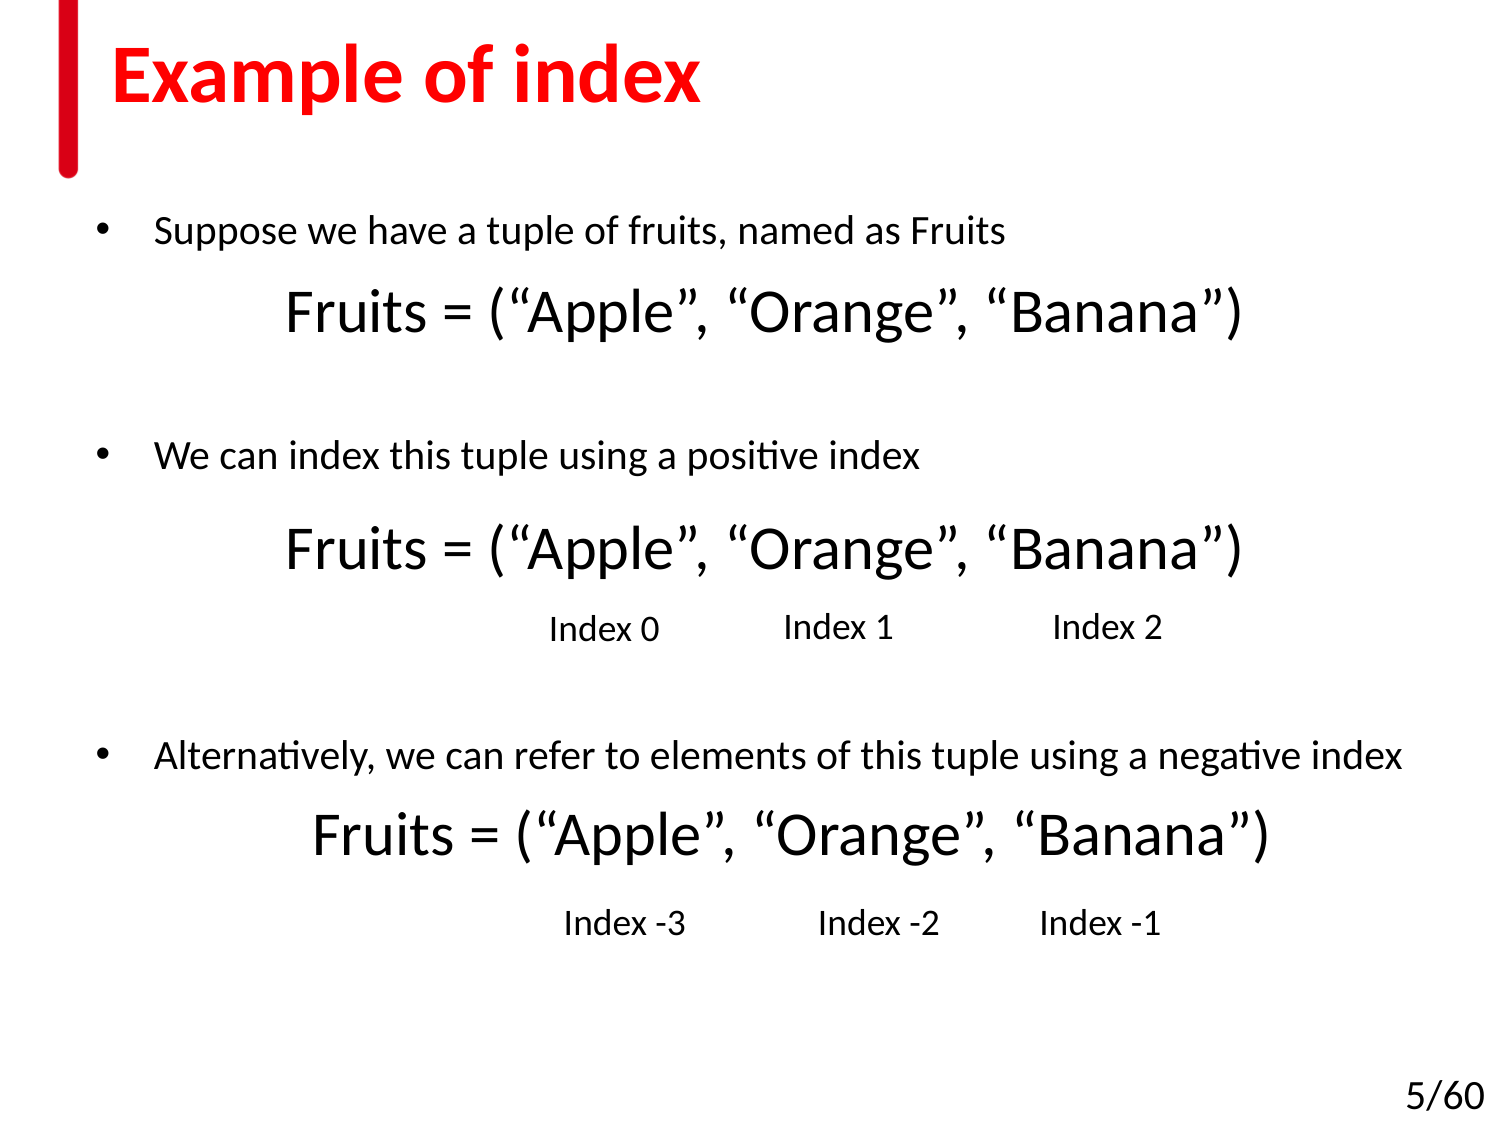

# Example of index
Suppose we have a tuple of fruits, named as Fruits

We can index this tuple using a positive index

Alternatively, we can refer to elements of this tuple using a negative index

Fruits = (“Apple”, “Orange”, “Banana”)
Fruits = (“Apple”, “Orange”, “Banana”)

Index 2
Index 1
Index 0
Fruits = (“Apple”, “Orange”, “Banana”)
Index -2
Index -1
Index -3